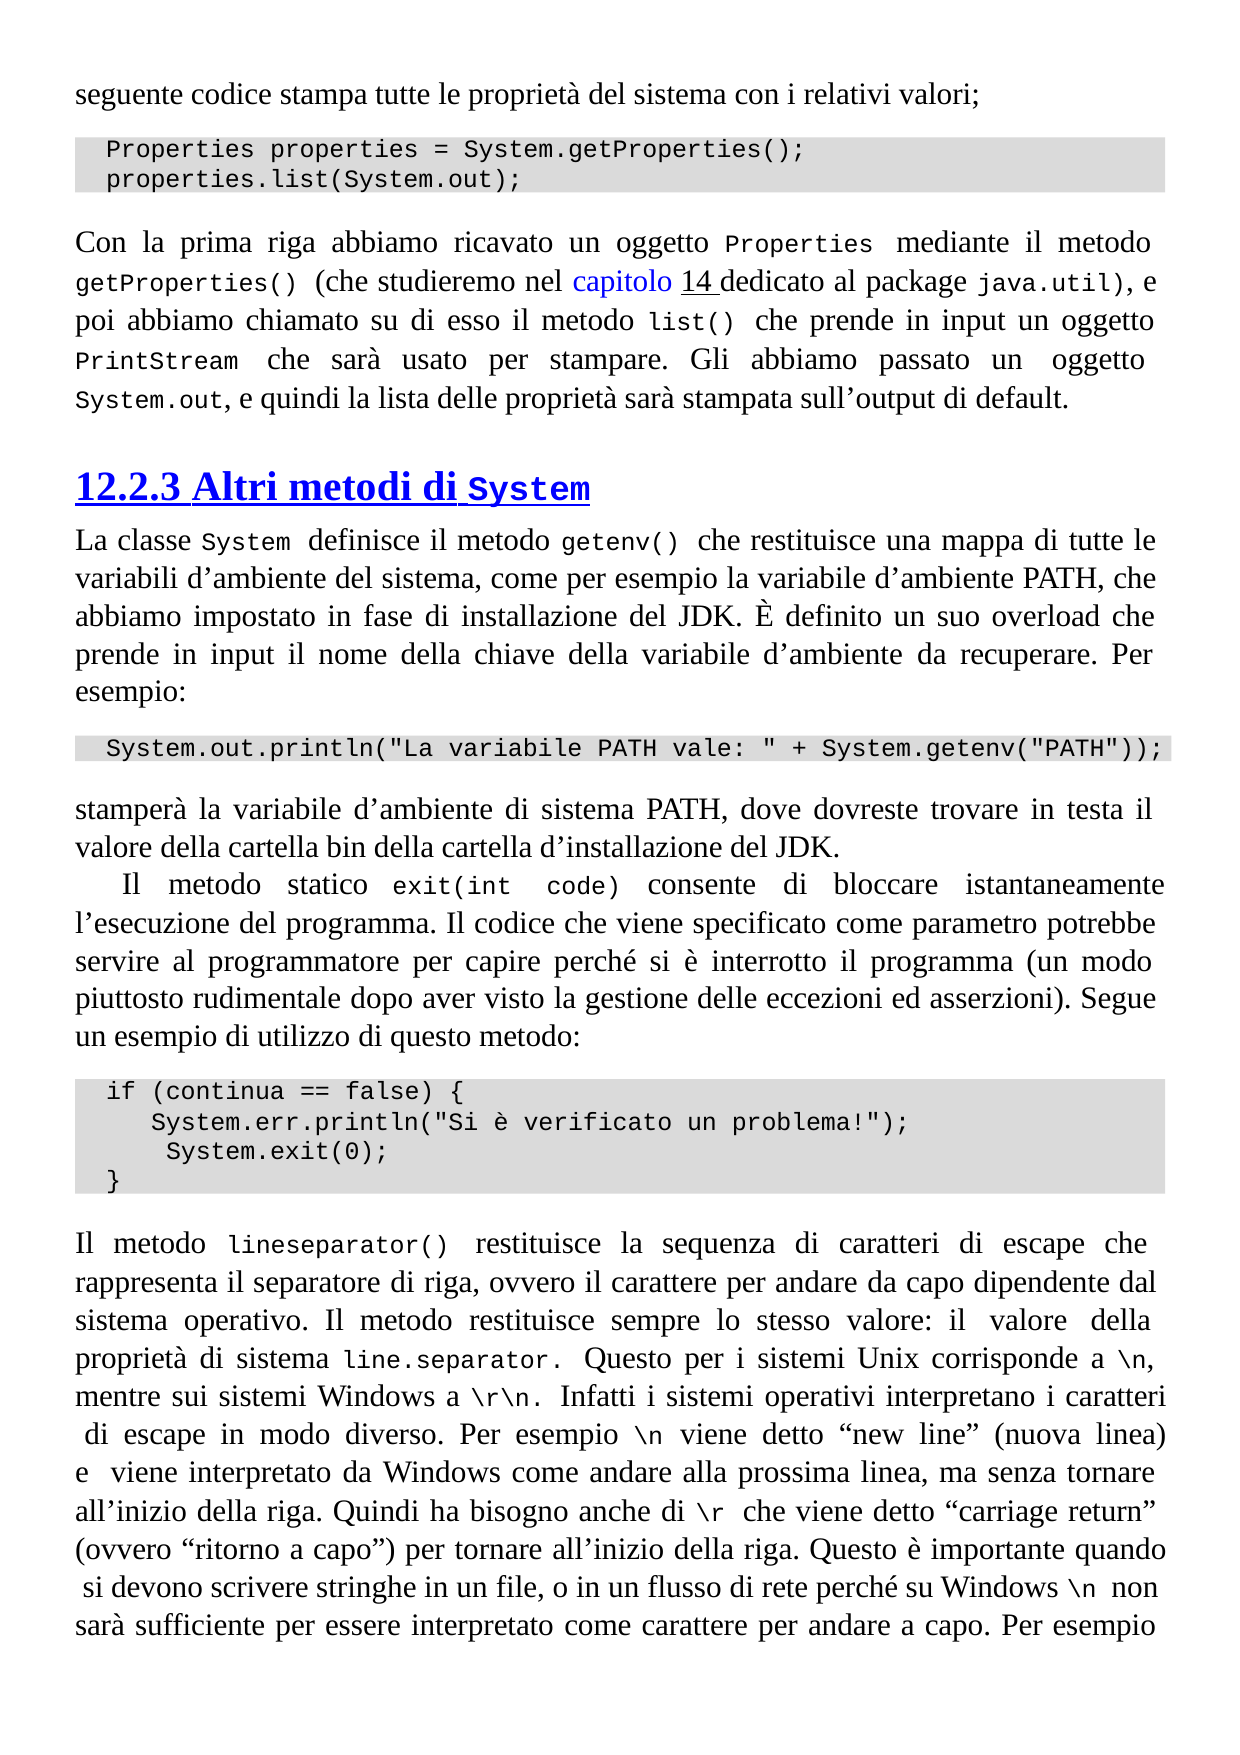

seguente codice stampa tutte le proprietà del sistema con i relativi valori;
Properties properties = System.getProperties();
properties.list(System.out);
Con la prima riga abbiamo ricavato un oggetto Properties mediante il metodo  getProperties() (che studieremo nel capitolo 14 dedicato al package java.util), e  poi abbiamo chiamato su di esso il metodo list() che prende in input un oggetto  PrintStream che sarà usato per stampare. Gli abbiamo passato un oggetto  System.out, e quindi la lista delle proprietà sarà stampata sull’output di default.

12.2.3 Altri metodi di System
La classe System definisce il metodo getenv() che restituisce una mappa di tutte le  variabili d’ambiente del sistema, come per esempio la variabile d’ambiente PATH, che  abbiamo impostato in fase di installazione del JDK. È definito un suo overload che  prende in input il nome della chiave della variabile d’ambiente da recuperare. Per  esempio:
System.out.println("La variabile PATH vale: " + System.getenv("PATH"));
stamperà la variabile d’ambiente di sistema PATH, dove dovreste trovare in testa il  valore della cartella bin della cartella d’installazione del JDK.
Il	metodo	statico	code)	consente	di	bloccare	istantaneamente
exit(int
l’esecuzione del programma. Il codice che viene specificato come parametro potrebbe  servire al programmatore per capire perché si è interrotto il programma (un modo  piuttosto rudimentale dopo aver visto la gestione delle eccezioni ed asserzioni). Segue  un esempio di utilizzo di questo metodo:
if (continua == false) {
System.err.println("Si è verificato un problema!");  System.exit(0);
}
Il metodo lineseparator() restituisce la sequenza di caratteri di escape che  rappresenta il separatore di riga, ovvero il carattere per andare da capo dipendente dal  sistema operativo. Il metodo restituisce sempre lo stesso valore: il valore della  proprietà di sistema line.separator. Questo per i sistemi Unix corrisponde a \n,  mentre sui sistemi Windows a \r\n. Infatti i sistemi operativi interpretano i caratteri  di escape in modo diverso. Per esempio \n viene detto “new line” (nuova linea) e  viene interpretato da Windows come andare alla prossima linea, ma senza tornare  all’inizio della riga. Quindi ha bisogno anche di \r che viene detto “carriage return”  (ovvero “ritorno a capo”) per tornare all’inizio della riga. Questo è importante quando  si devono scrivere stringhe in un file, o in un flusso di rete perché su Windows \n non  sarà sufficiente per essere interpretato come carattere per andare a capo. Per esempio